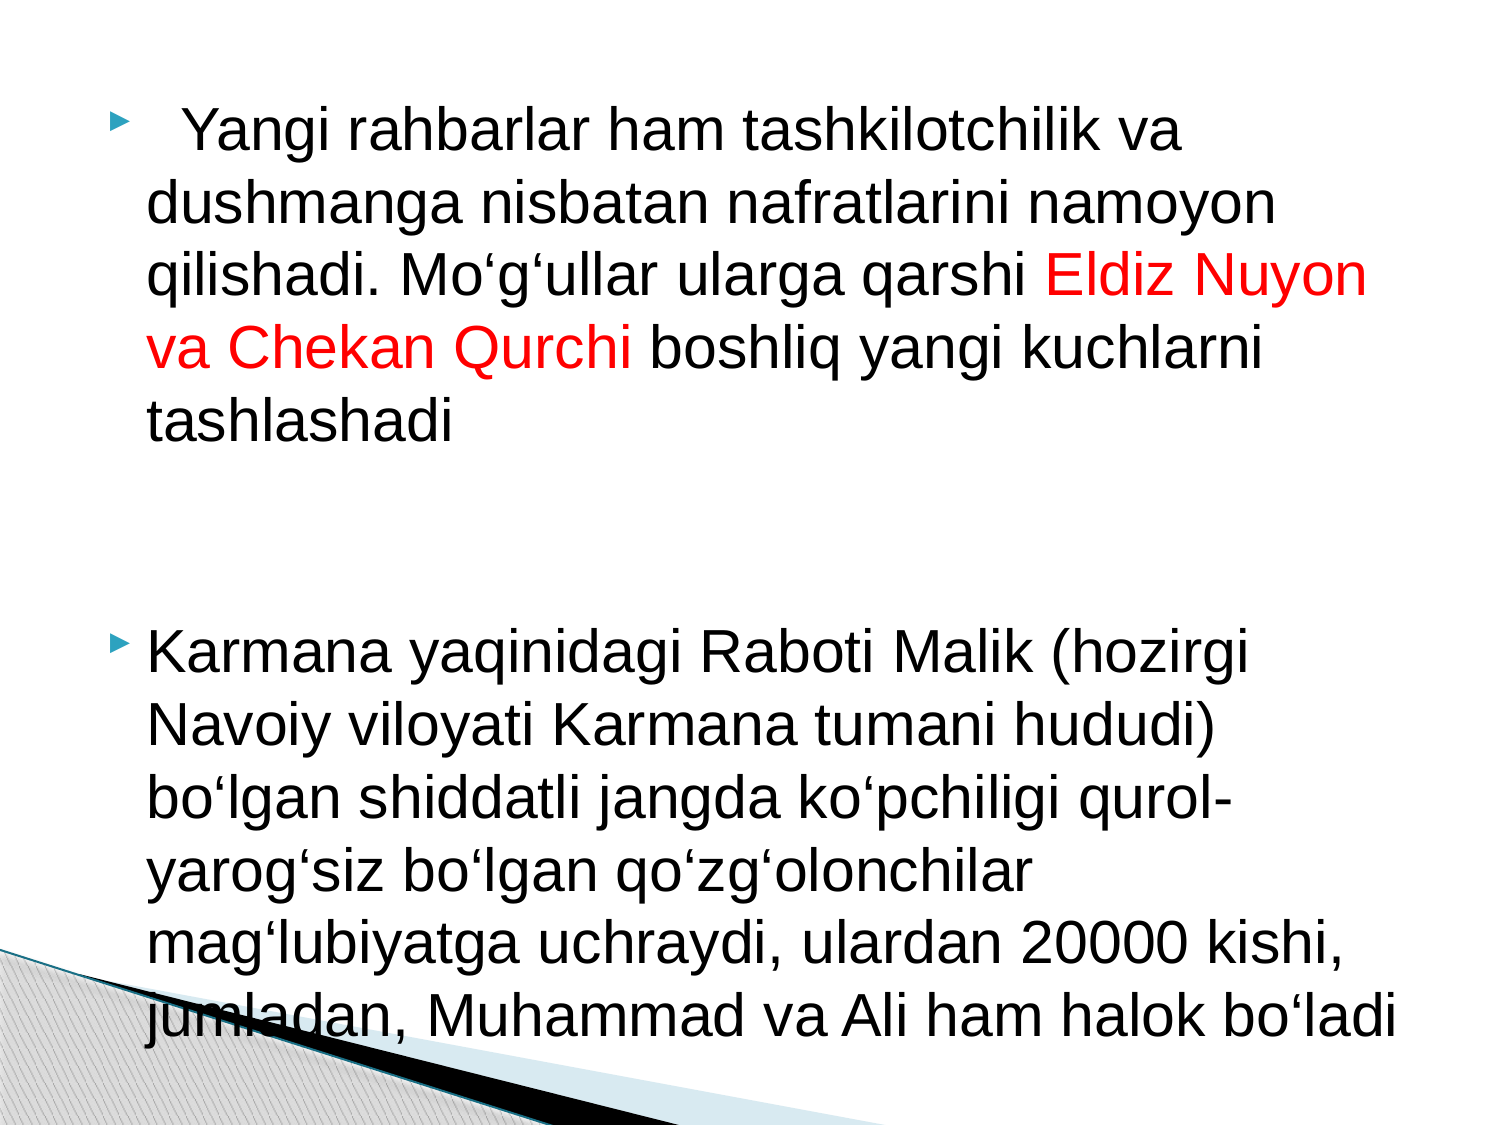

Yangi rahbarlar ham tashkilotchilik va dushmanga nisbatan nafratlarini namoyon qilishadi. Mo‘g‘ullar ularga qarshi Eldiz Nuyon va Chekan Qurchi boshliq yangi kuchlarni tashlashadi

Karmana yaqinidagi Raboti Malik (hozirgi Navoiy viloyati Karmana tumani hududi) bo‘lgan shiddatli jangda ko‘pchiligi qurol-yarog‘siz bo‘lgan qo‘zg‘olonchilar mag‘lubiyatga uchraydi, ulardan 20000 kishi, jumladan, Muhammad va Ali ham halok bo‘ladi